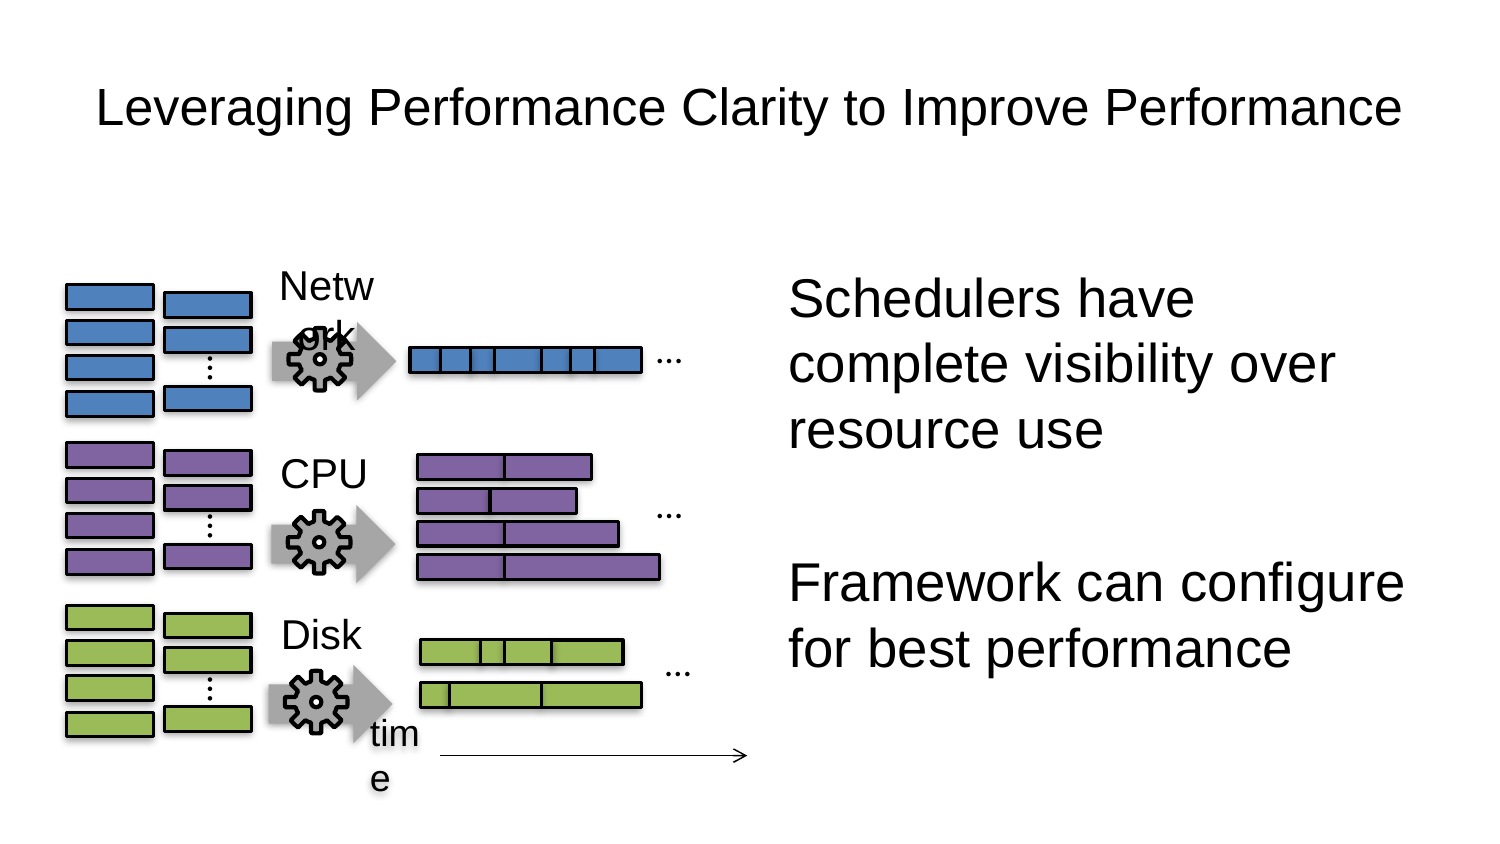

# Leveraging Performance Clarity to Improve Performance
Network

…

…

CPU

…

…

Disk

…

…

time
Schedulers have complete visibility over resource use

Framework can configure for best performance